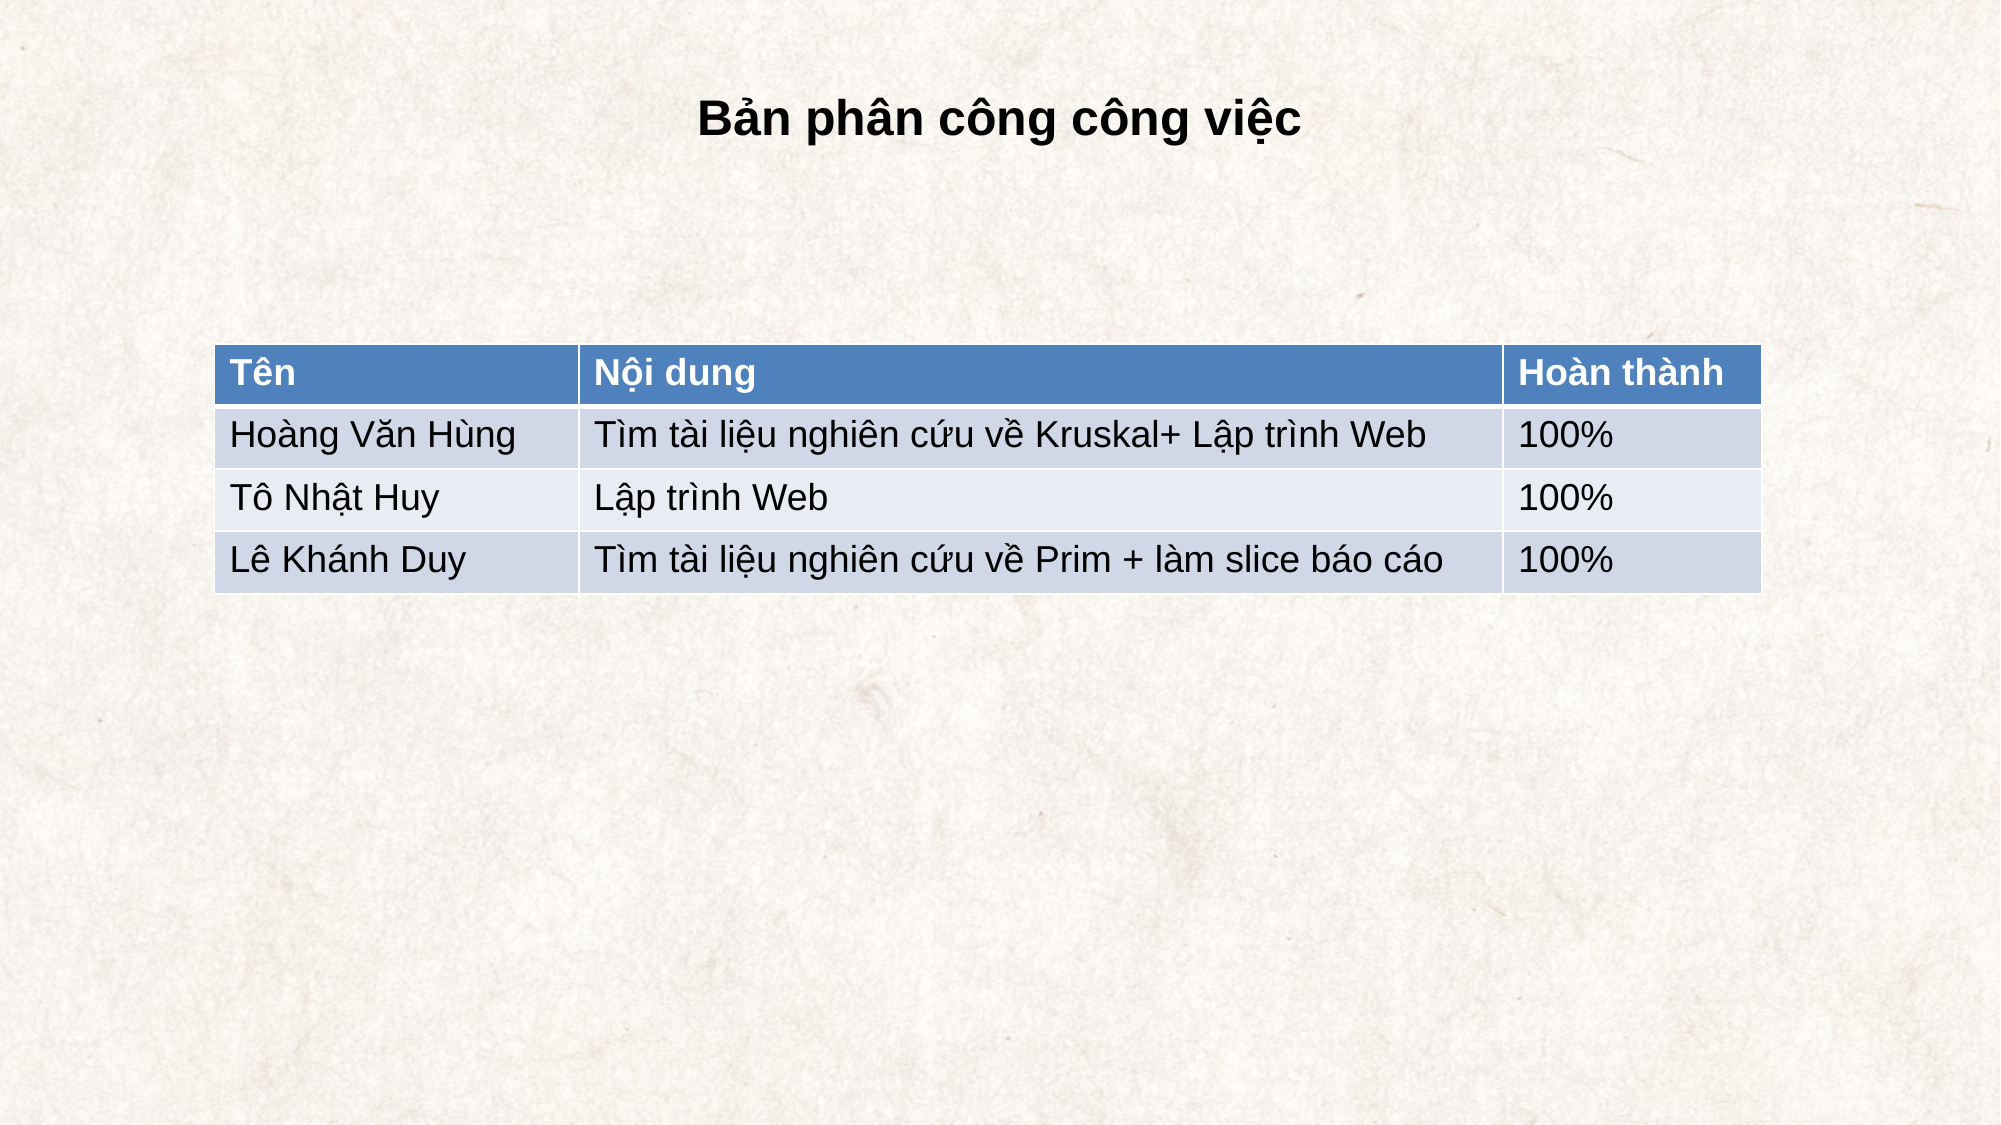

Bản phân công công việc
| Tên | Nội dung | Hoàn thành |
| --- | --- | --- |
| Hoàng Văn Hùng | Tìm tài liệu nghiên cứu về Kruskal+ Lập trình Web | 100% |
| Tô Nhật Huy | Lập trình Web | 100% |
| Lê Khánh Duy | Tìm tài liệu nghiên cứu về Prim + làm slice báo cáo | 100% |